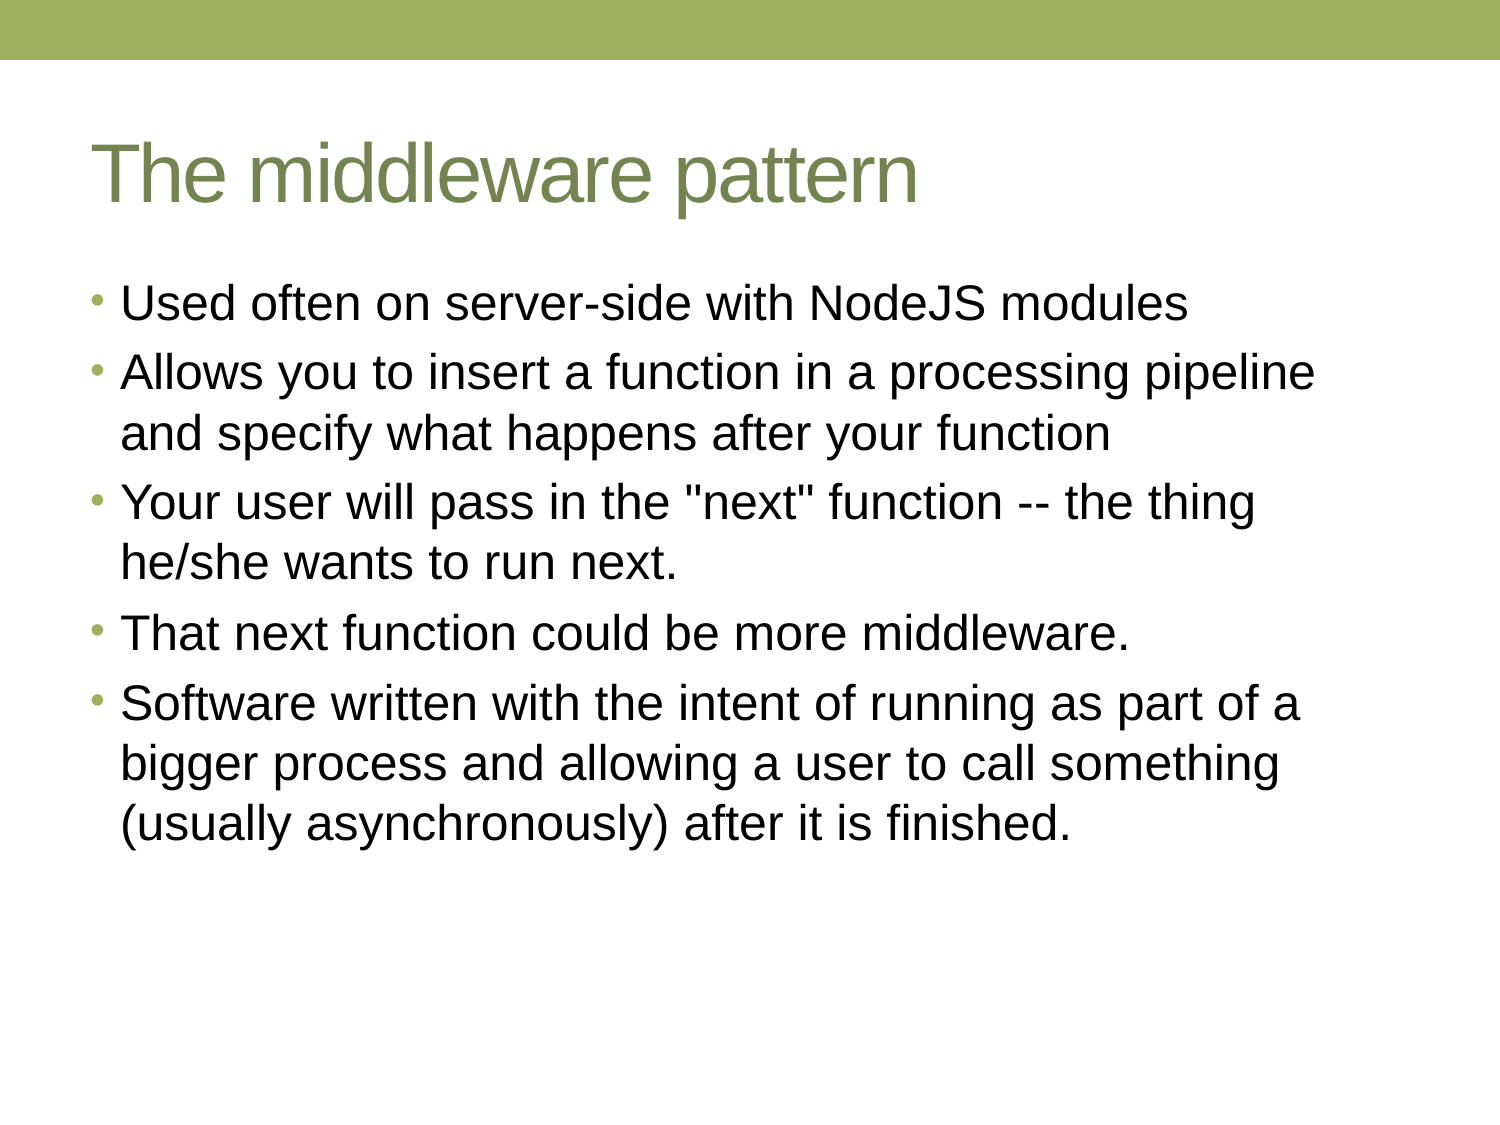

# The middleware pattern
Used often on server-side with NodeJS modules
Allows you to insert a function in a processing pipeline and specify what happens after your function
Your user will pass in the "next" function -- the thing he/she wants to run next.
That next function could be more middleware.
Software written with the intent of running as part of a bigger process and allowing a user to call something (usually asynchronously) after it is finished.